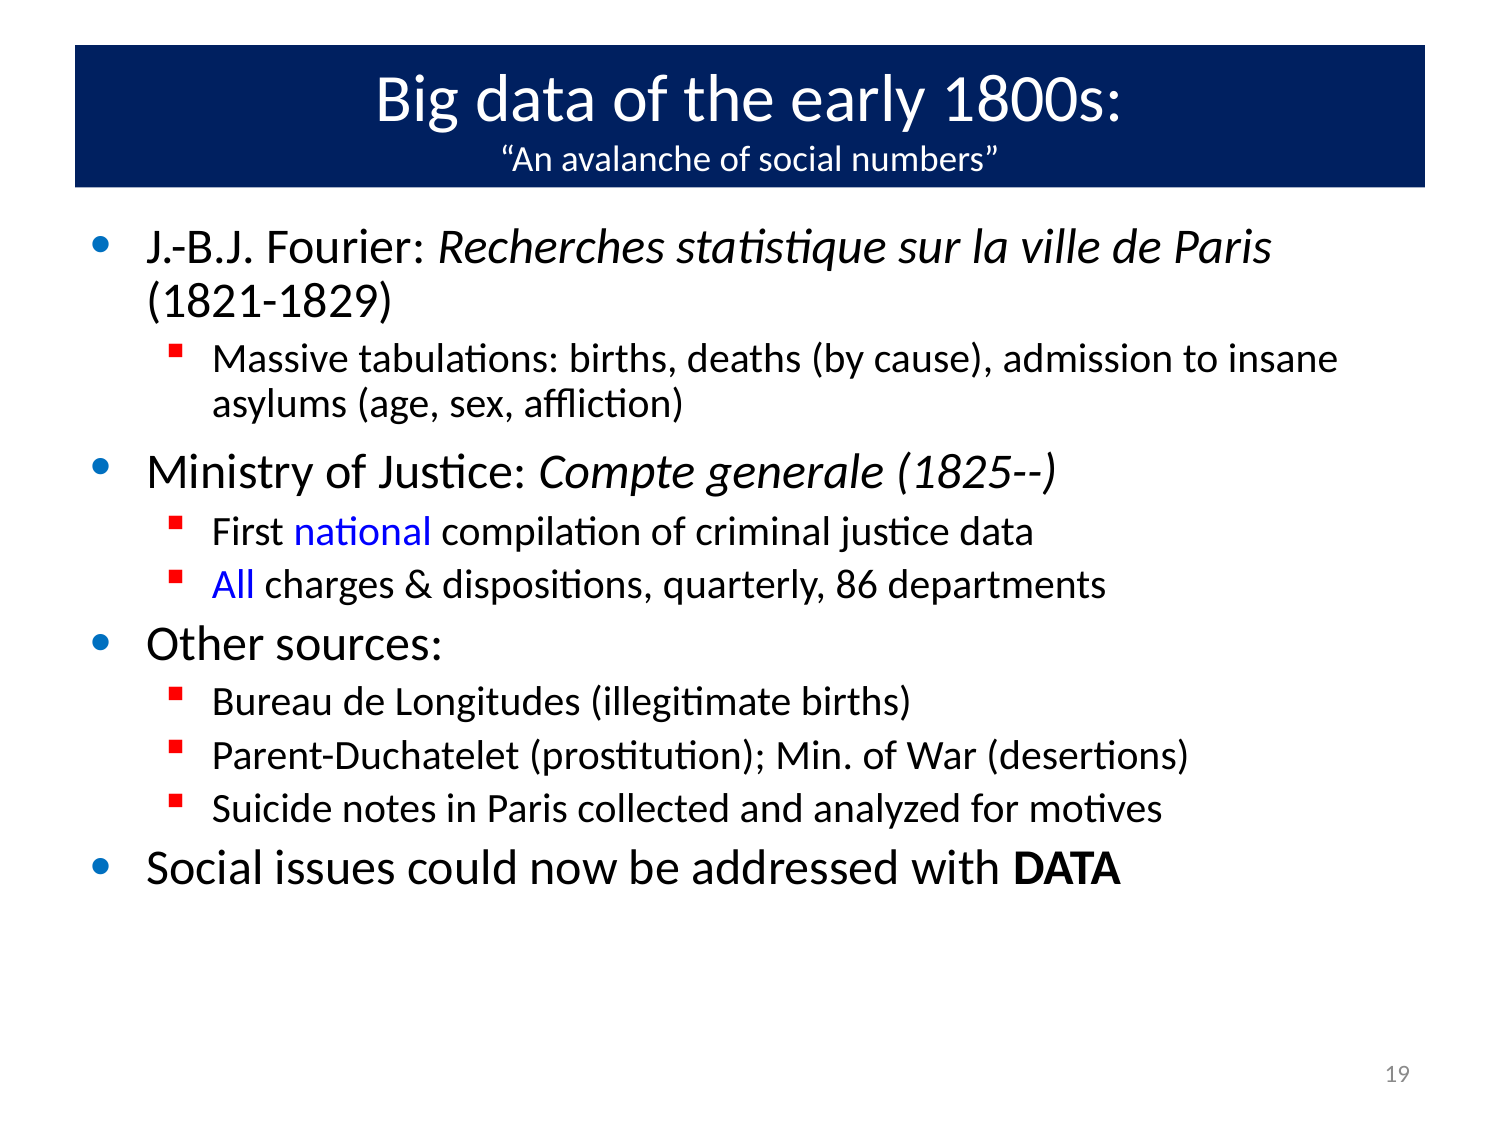

# Big data of the early 1800s: “An avalanche of social numbers”
J.-B.J. Fourier: Recherches statistique sur la ville de Paris (1821-1829)
Massive tabulations: births, deaths (by cause), admission to insane asylums (age, sex, affliction)
Ministry of Justice: Compte generale (1825--)
First national compilation of criminal justice data
All charges & dispositions, quarterly, 86 departments
Other sources:
Bureau de Longitudes (illegitimate births)
Parent-Duchatelet (prostitution); Min. of War (desertions)
Suicide notes in Paris collected and analyzed for motives
Social issues could now be addressed with DATA
19